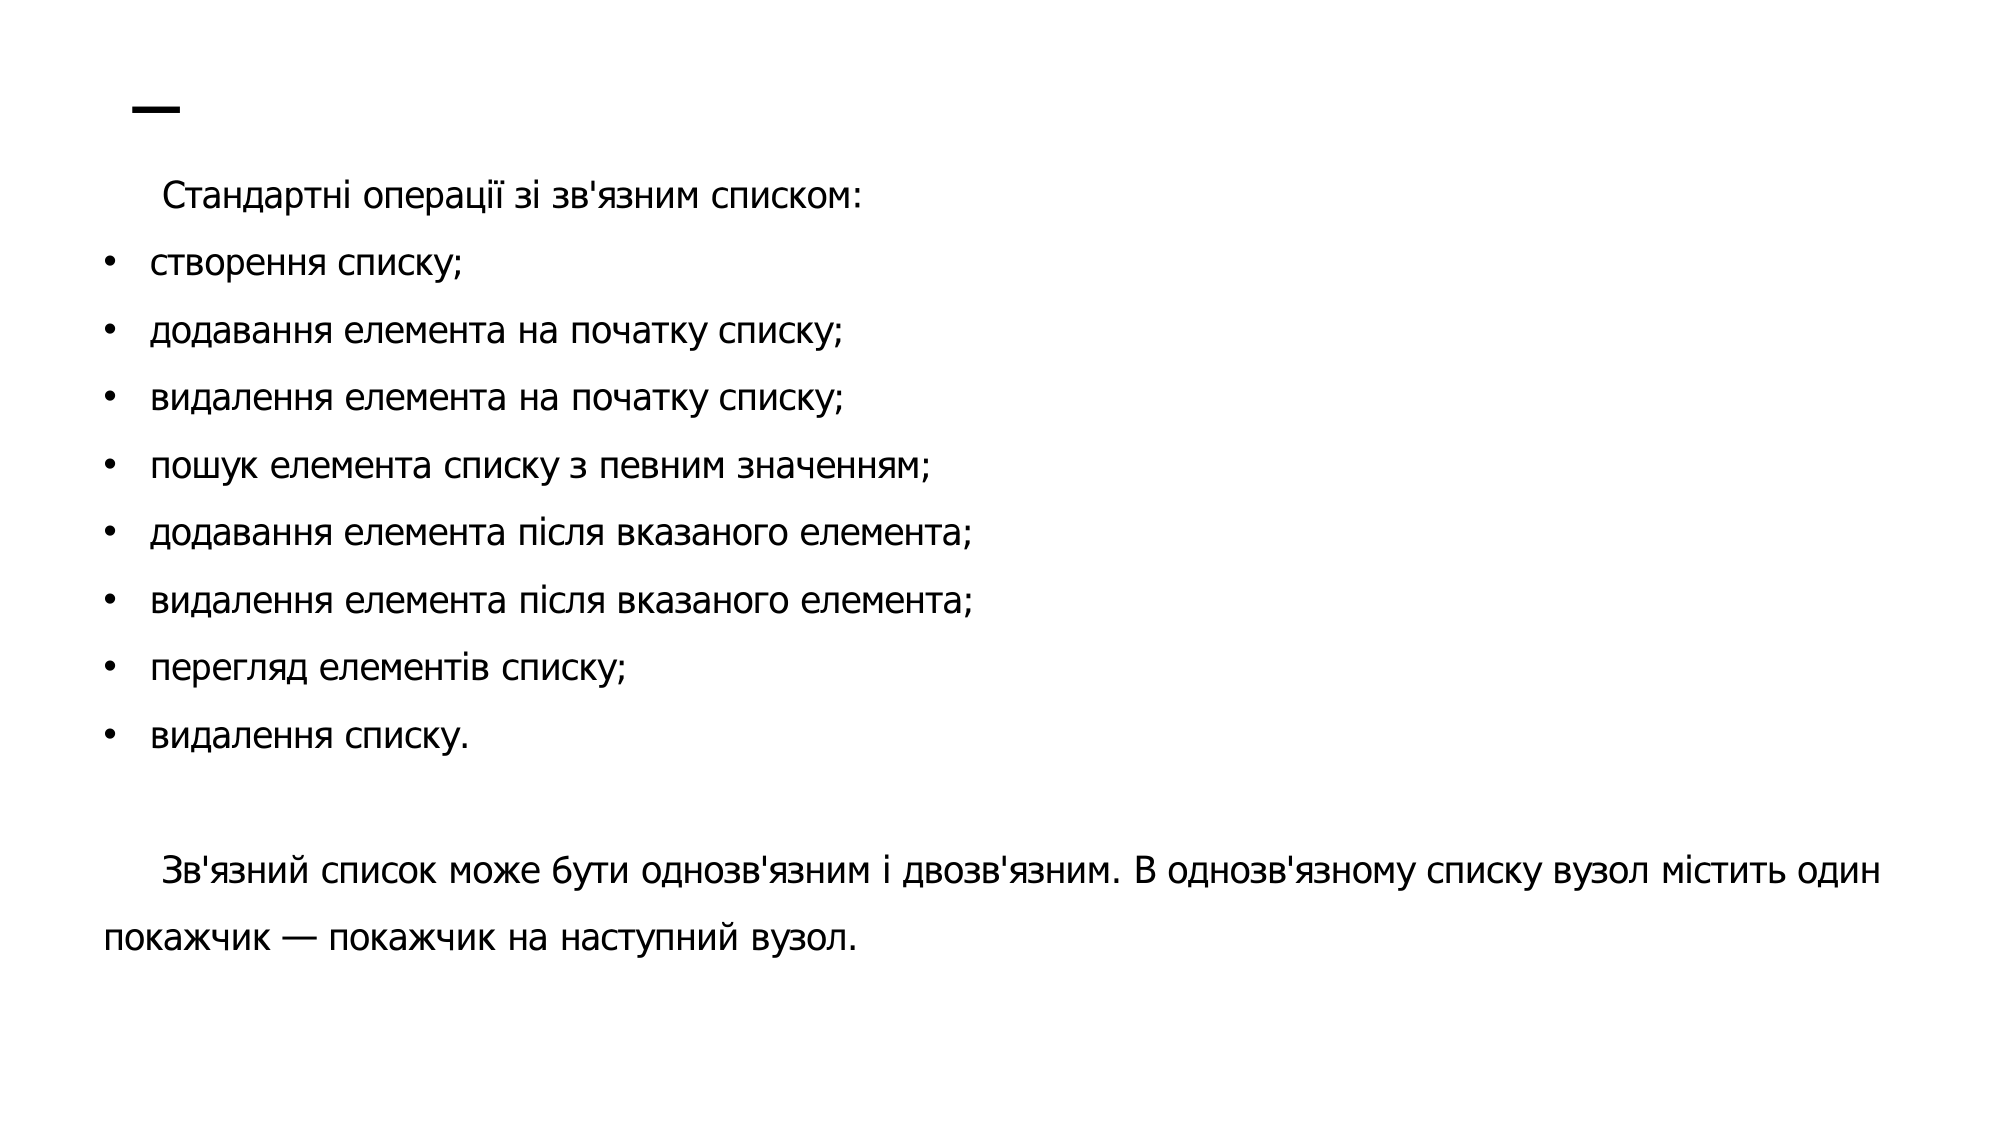

# _
Стандартні операції зі зв'язним списком:
створення списку;
додавання елемента на початку списку;
видалення елемента на початку списку;
пошук елемента списку з певним значенням;
додавання елемента після вказаного елемента;
видалення елемента після вказаного елемента;
перегляд елементів списку;
видалення списку.

Зв'язний список може бути однозв'язним і двозв'язним. В однозв'язному списку вузол містить один покажчик — покажчик на наступний вузол.